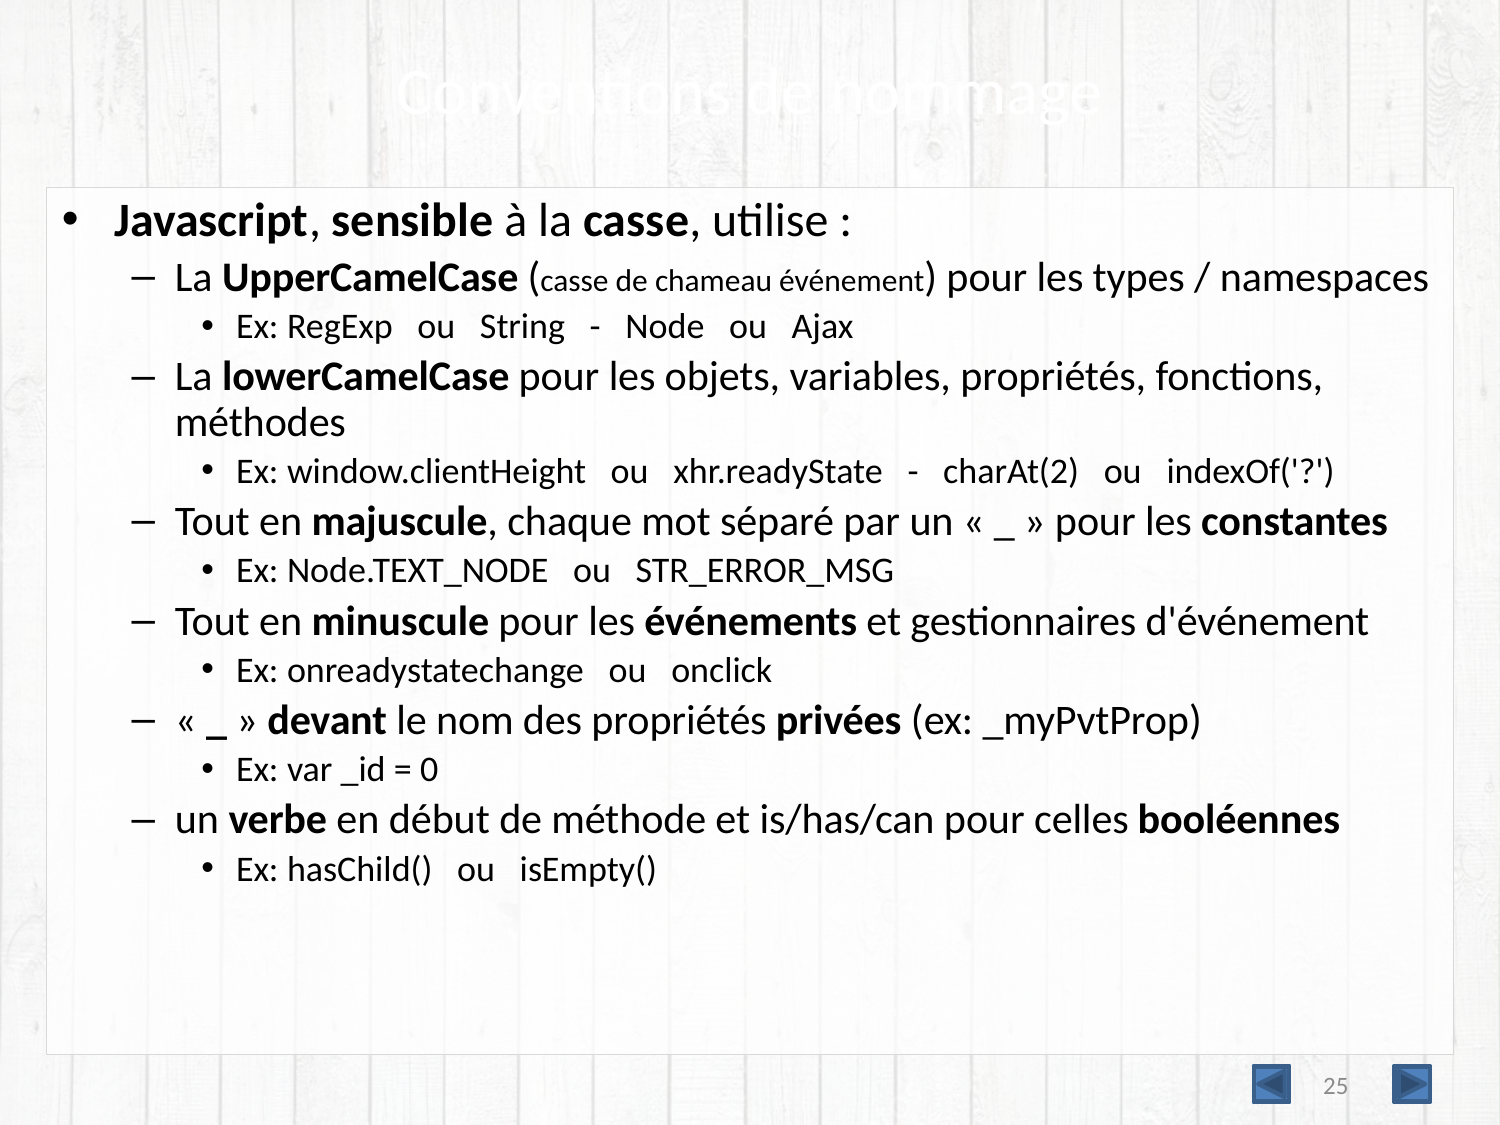

# Conventions de nommage
Javascript, sensible à la casse, utilise :
La UpperCamelCase (casse de chameau événement) pour les types / namespaces
Ex: RegExp   ou   String   -   Node   ou   Ajax
La lowerCamelCase pour les objets, variables, propriétés, fonctions, méthodes
Ex: window.clientHeight   ou   xhr.readyState   -   charAt(2)   ou   indexOf('?')
Tout en majuscule, chaque mot séparé par un « _ » pour les constantes
Ex: Node.TEXT_NODE   ou   STR_ERROR_MSG
Tout en minuscule pour les événements et gestionnaires d'événement
Ex: onreadystatechange   ou   onclick
« _ » devant le nom des propriétés privées (ex: _myPvtProp)
Ex: var _id = 0
un verbe en début de méthode et is/has/can pour celles booléennes
Ex: hasChild()   ou   isEmpty()
25